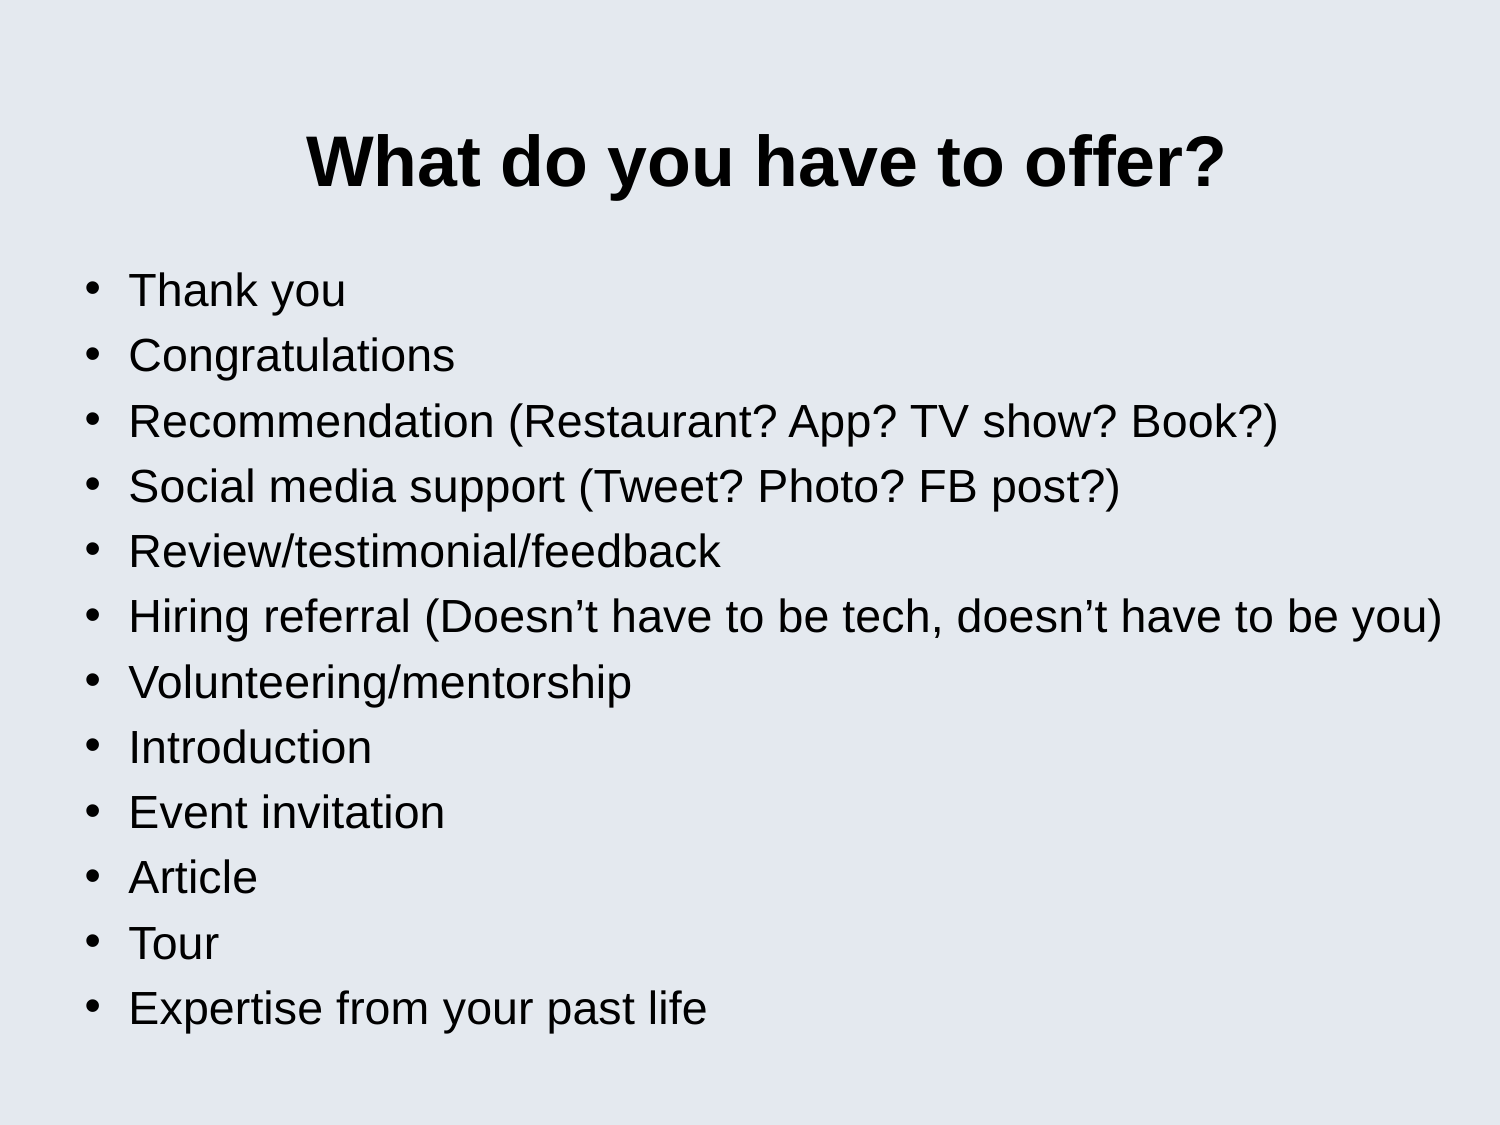

What do you have to offer?

Thank you
Congratulations
Recommendation (Restaurant? App? TV show? Book?)
Social media support (Tweet? Photo? FB post?)
Review/testimonial/feedback
Hiring referral (Doesn’t have to be tech, doesn’t have to be you)
Volunteering/mentorship
Introduction
Event invitation
Article
Tour
Expertise from your past life